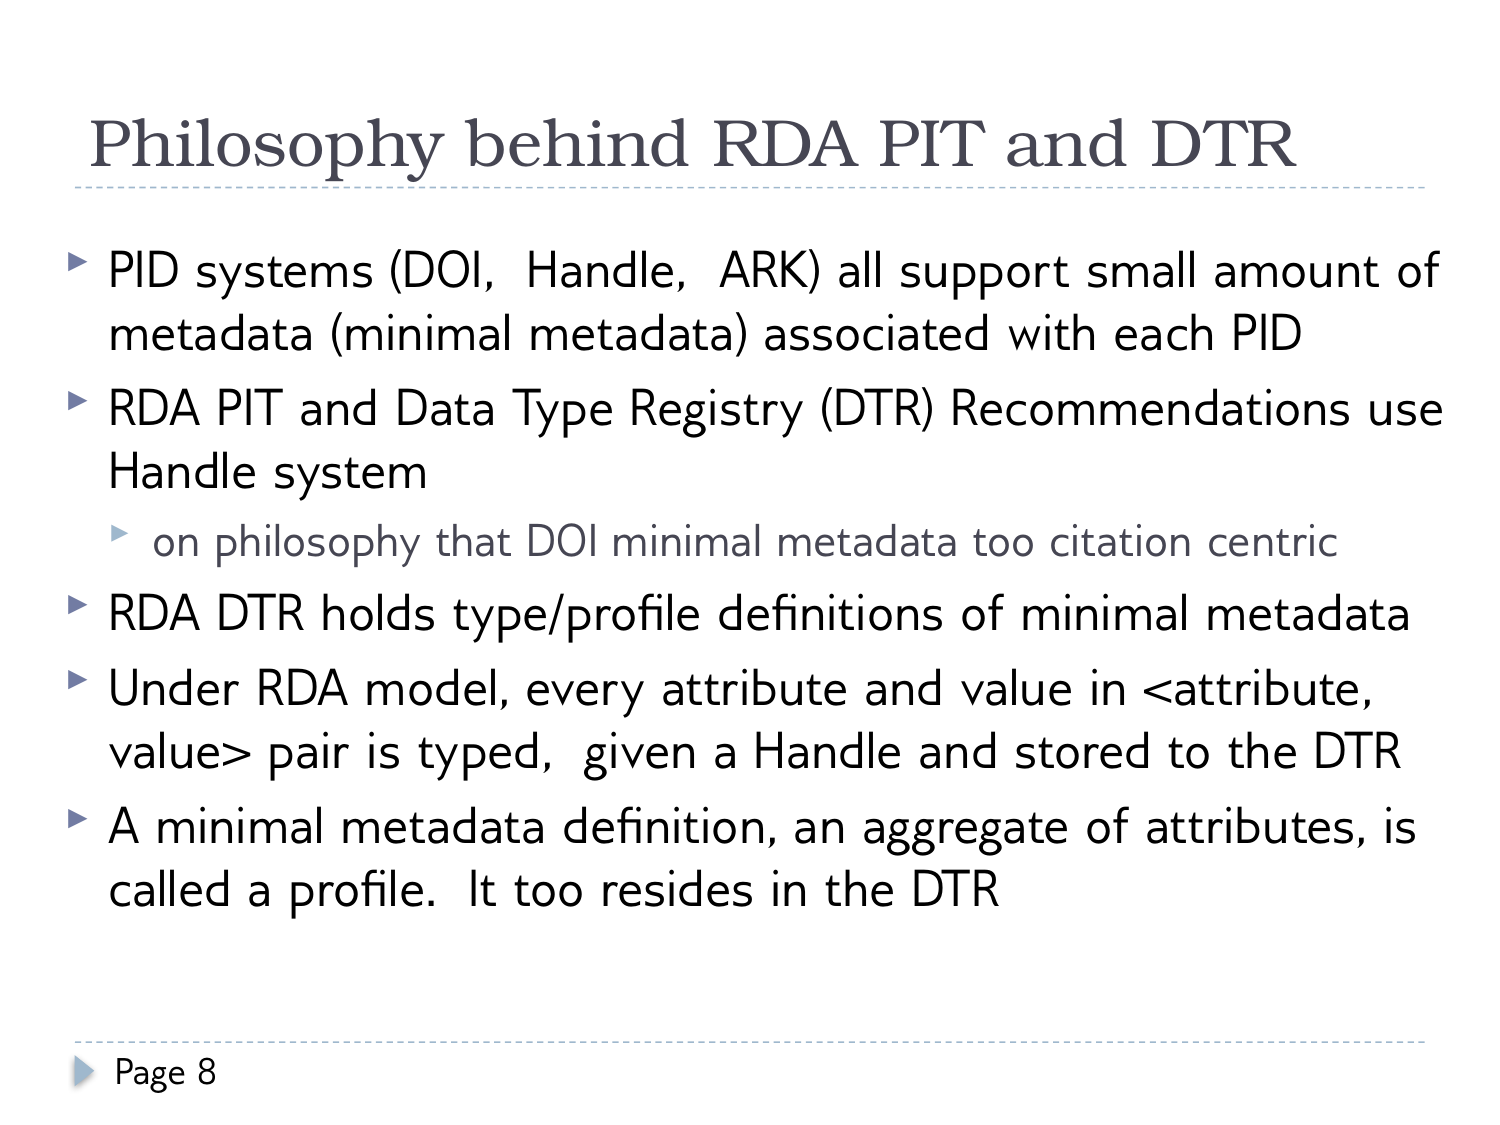

# Philosophy behind RDA PIT and DTR
PID systems (DOI,  Handle,  ARK) all support small amount of metadata (minimal metadata) associated with each PID
RDA PIT and Data Type Registry (DTR) Recommendations use Handle system
on philosophy that DOI minimal metadata too citation centric
RDA DTR holds type/profile definitions of minimal metadata
Under RDA model, every attribute and value in <attribute, value> pair is typed,  given a Handle and stored to the DTR
A minimal metadata definition, an aggregate of attributes, is called a profile.  It too resides in the DTR
Page 8